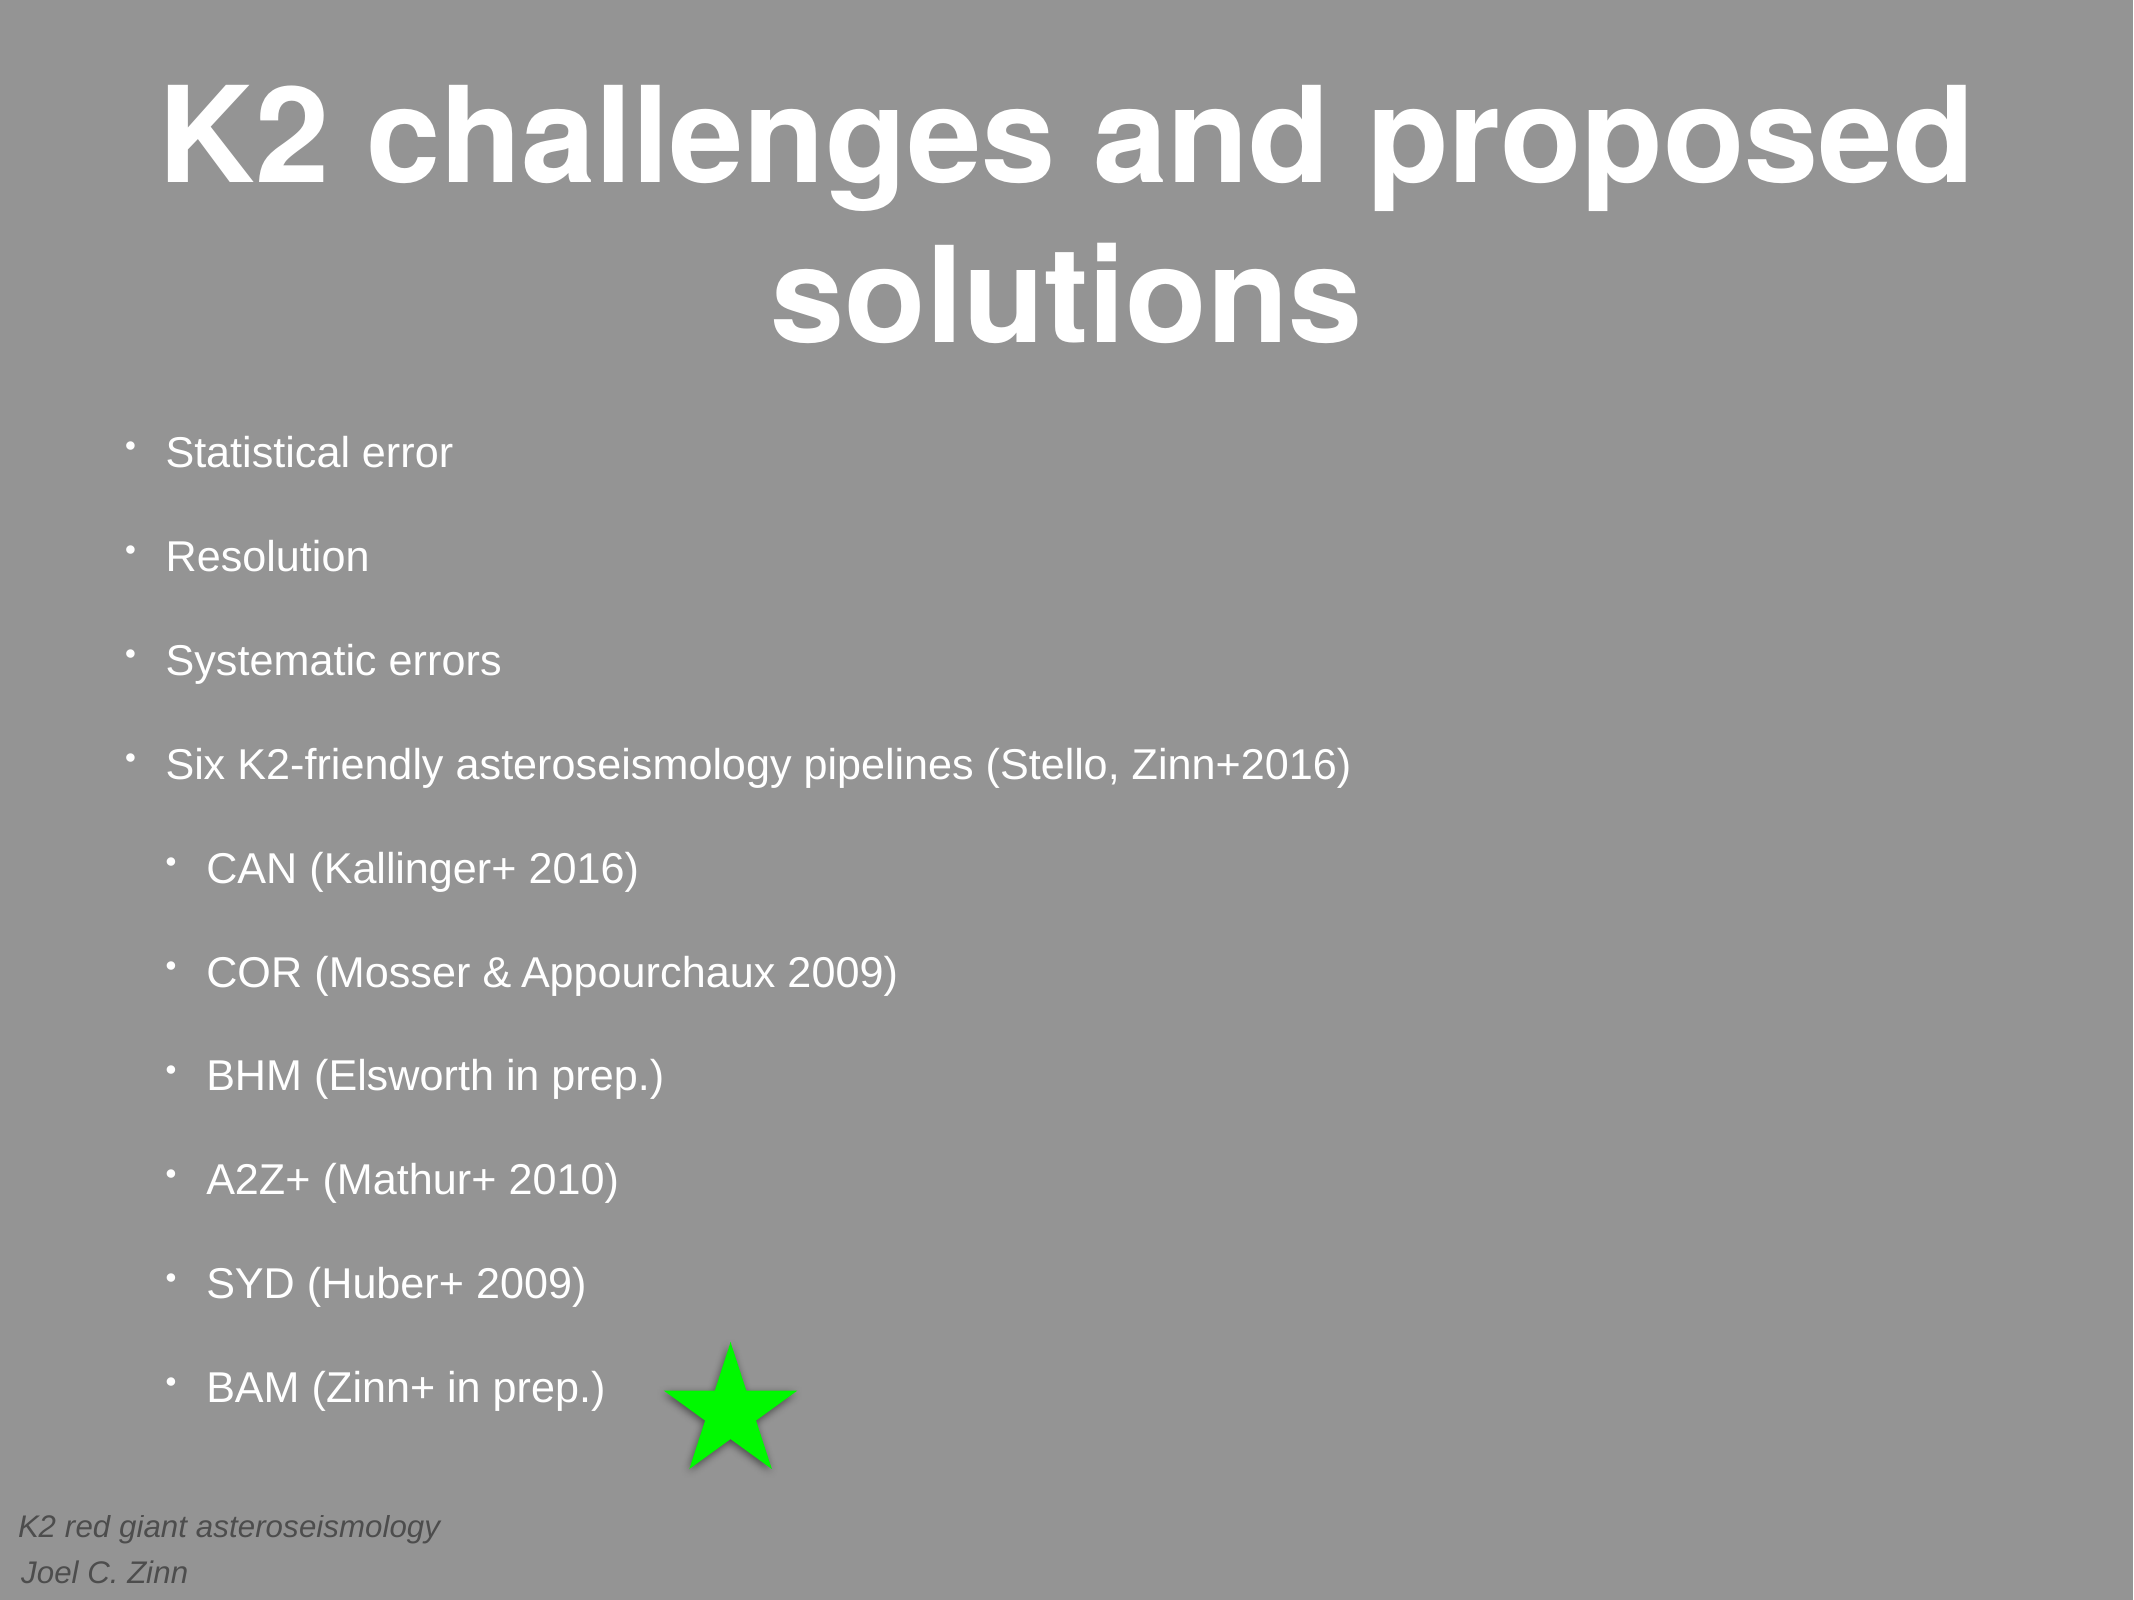

# K2 challenges and proposed solutions
Statistical error
Resolution
Systematic errors
Six K2-friendly asteroseismology pipelines (Stello, Zinn+2016)
CAN (Kallinger+ 2016)
COR (Mosser & Appourchaux 2009)
BHM (Elsworth in prep.)
A2Z+ (Mathur+ 2010)
SYD (Huber+ 2009)
BAM (Zinn+ in prep.)

K2 red giant asteroseismology
 Joel C. Zinn